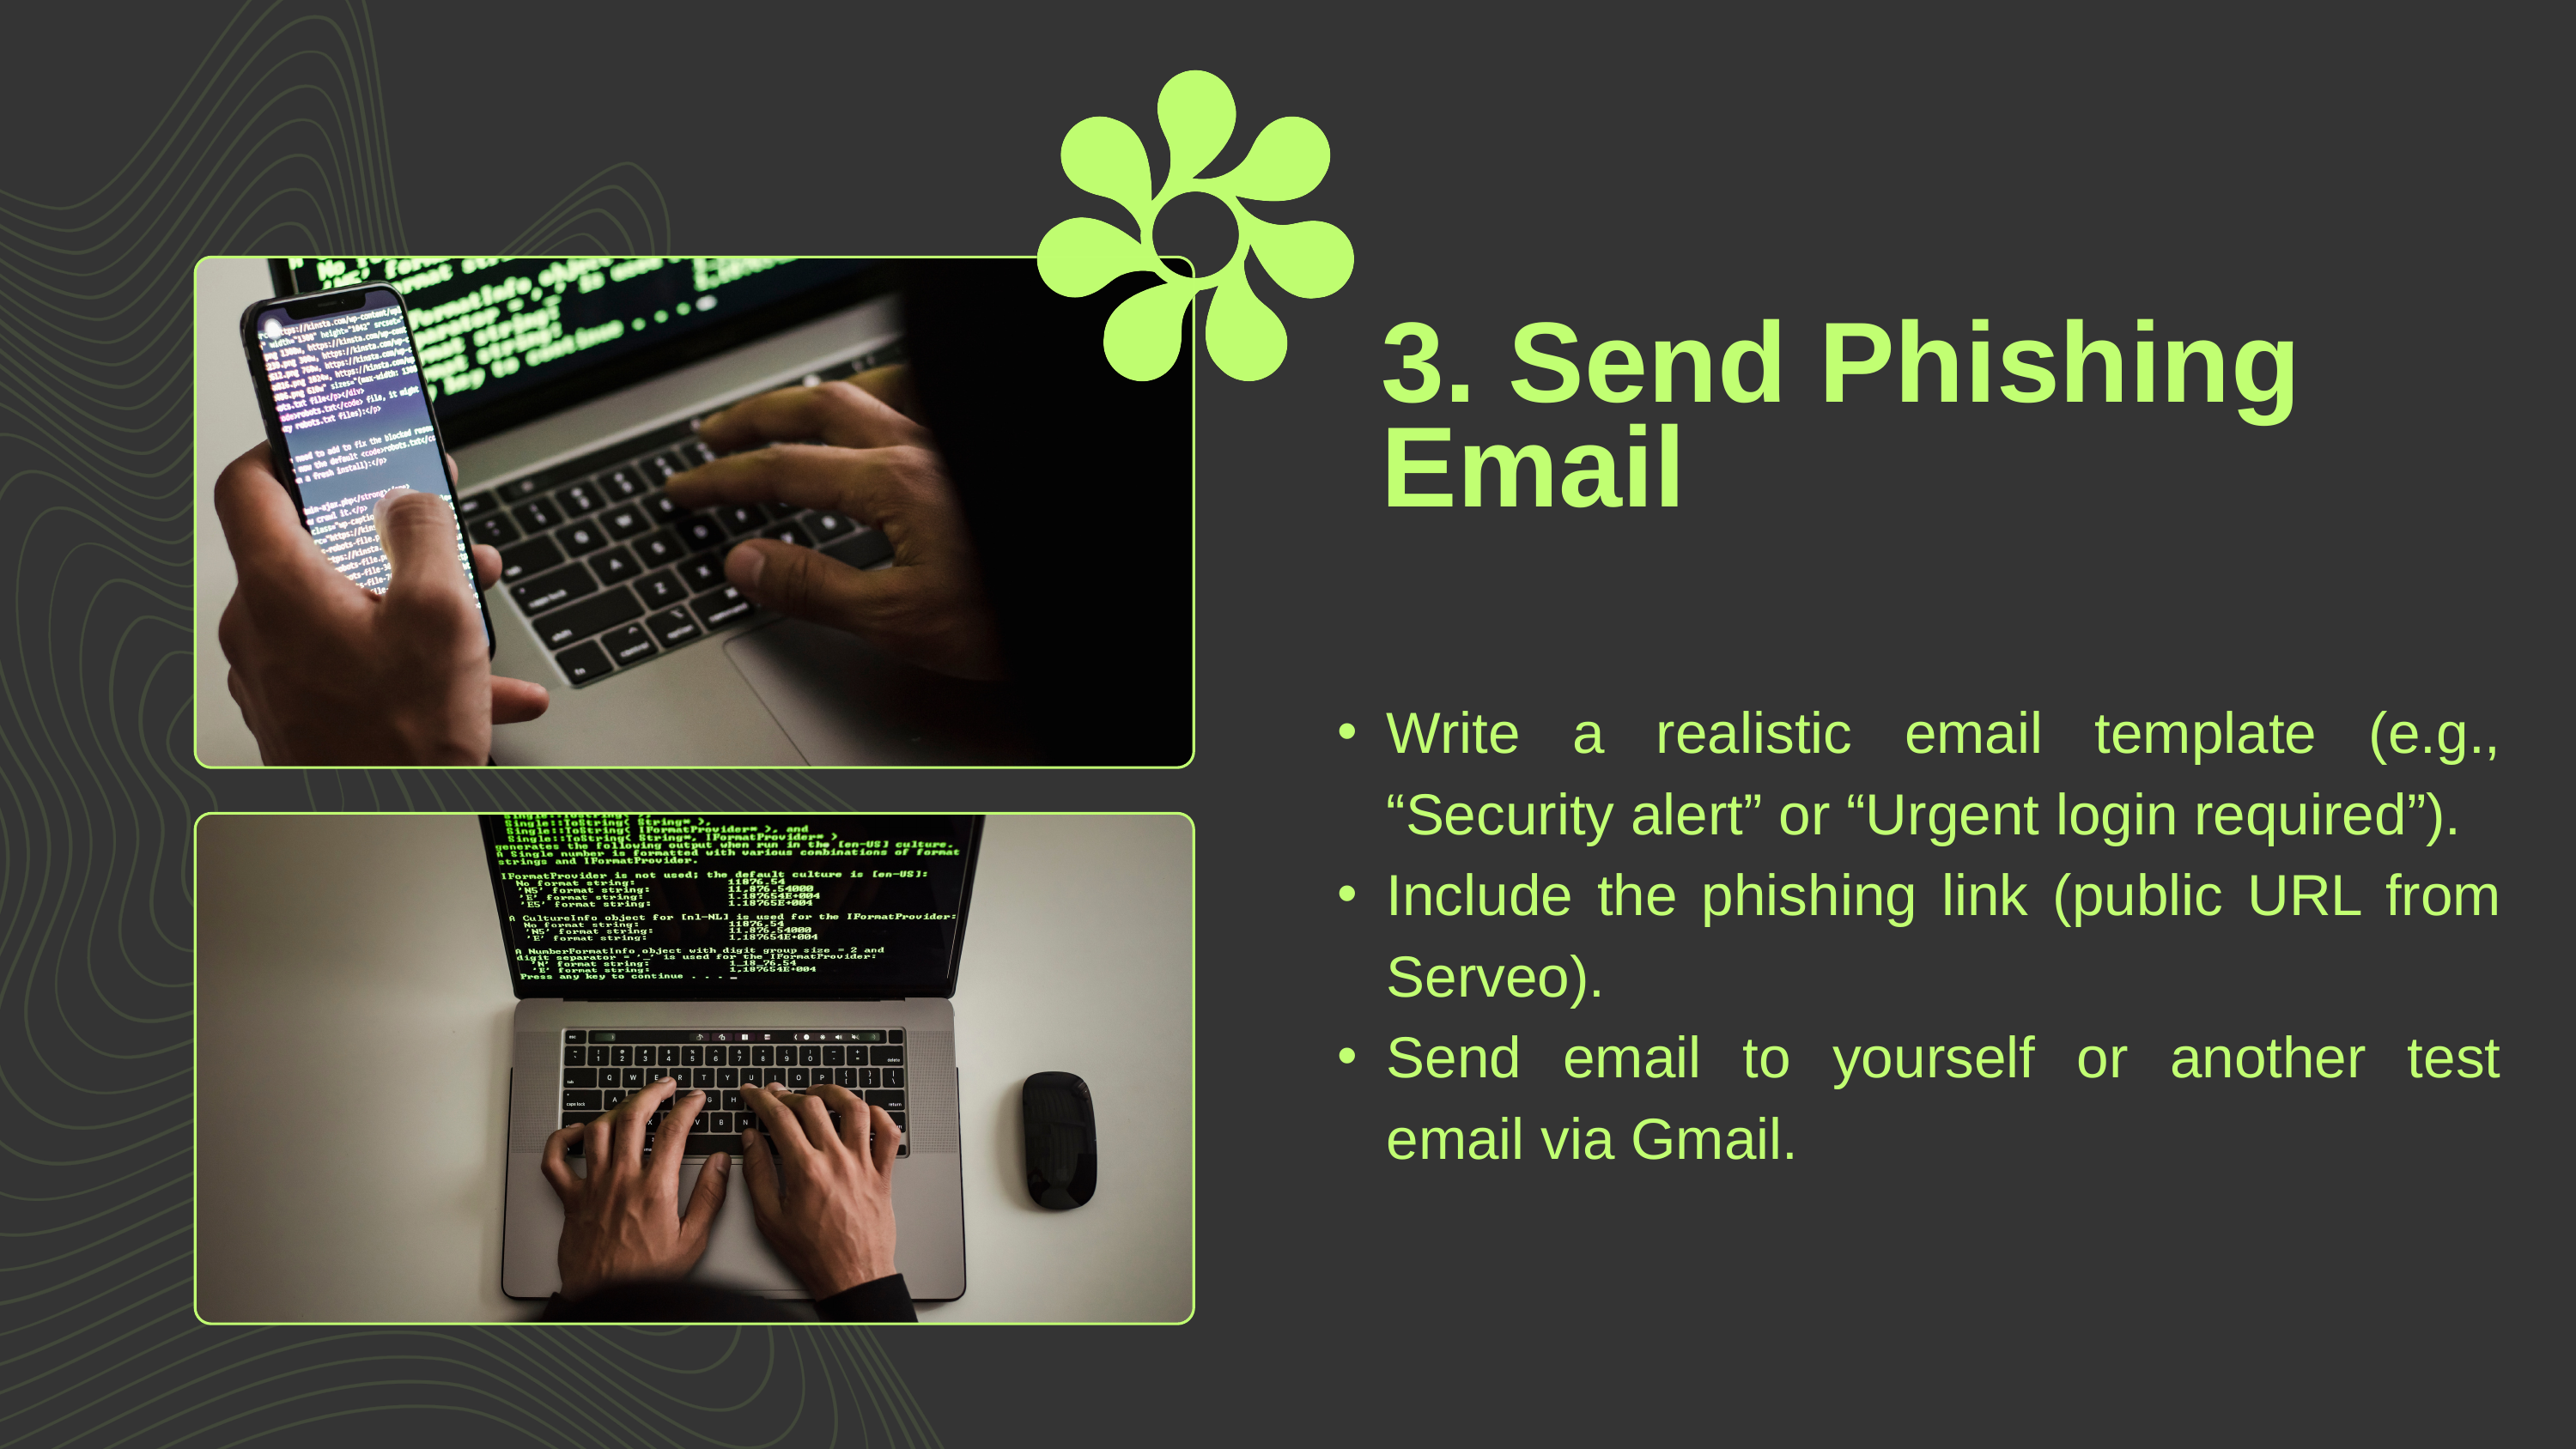

3. Send Phishing Email

Write a realistic email template (e.g., “Security alert” or “Urgent login required”).
Include the phishing link (public URL from Serveo).
Send email to yourself or another test email via Gmail.